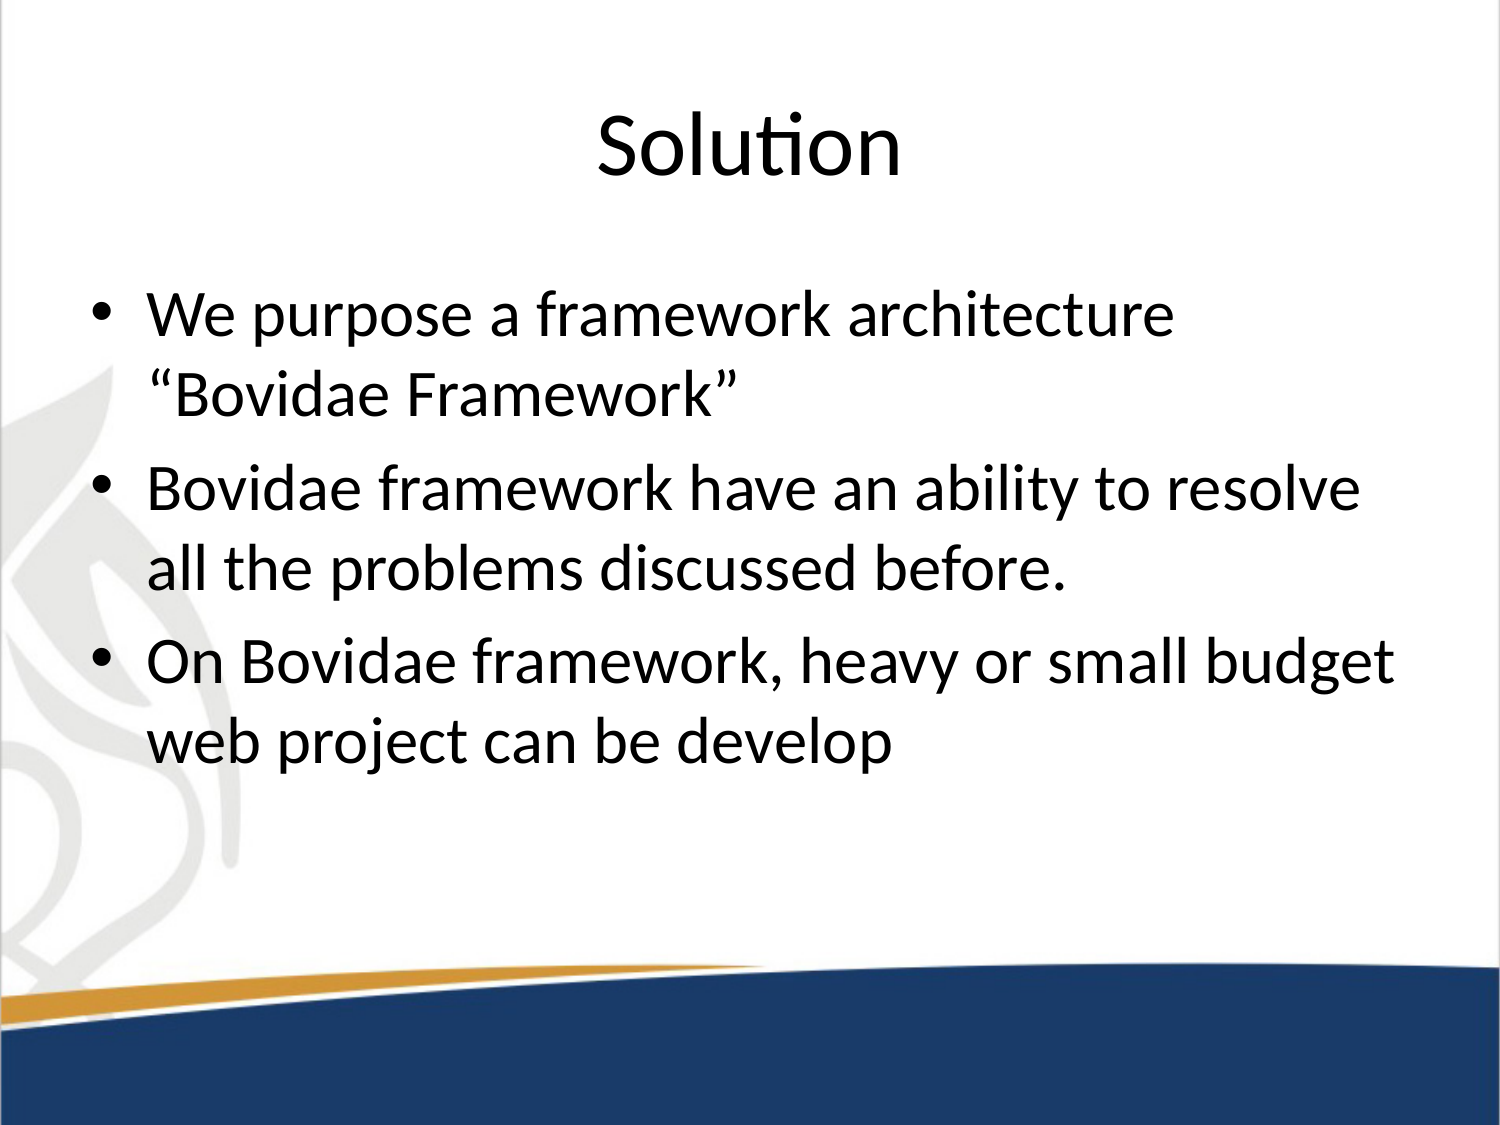

# Solution
We purpose a framework architecture “Bovidae Framework”
Bovidae framework have an ability to resolve all the problems discussed before.
On Bovidae framework, heavy or small budget web project can be develop